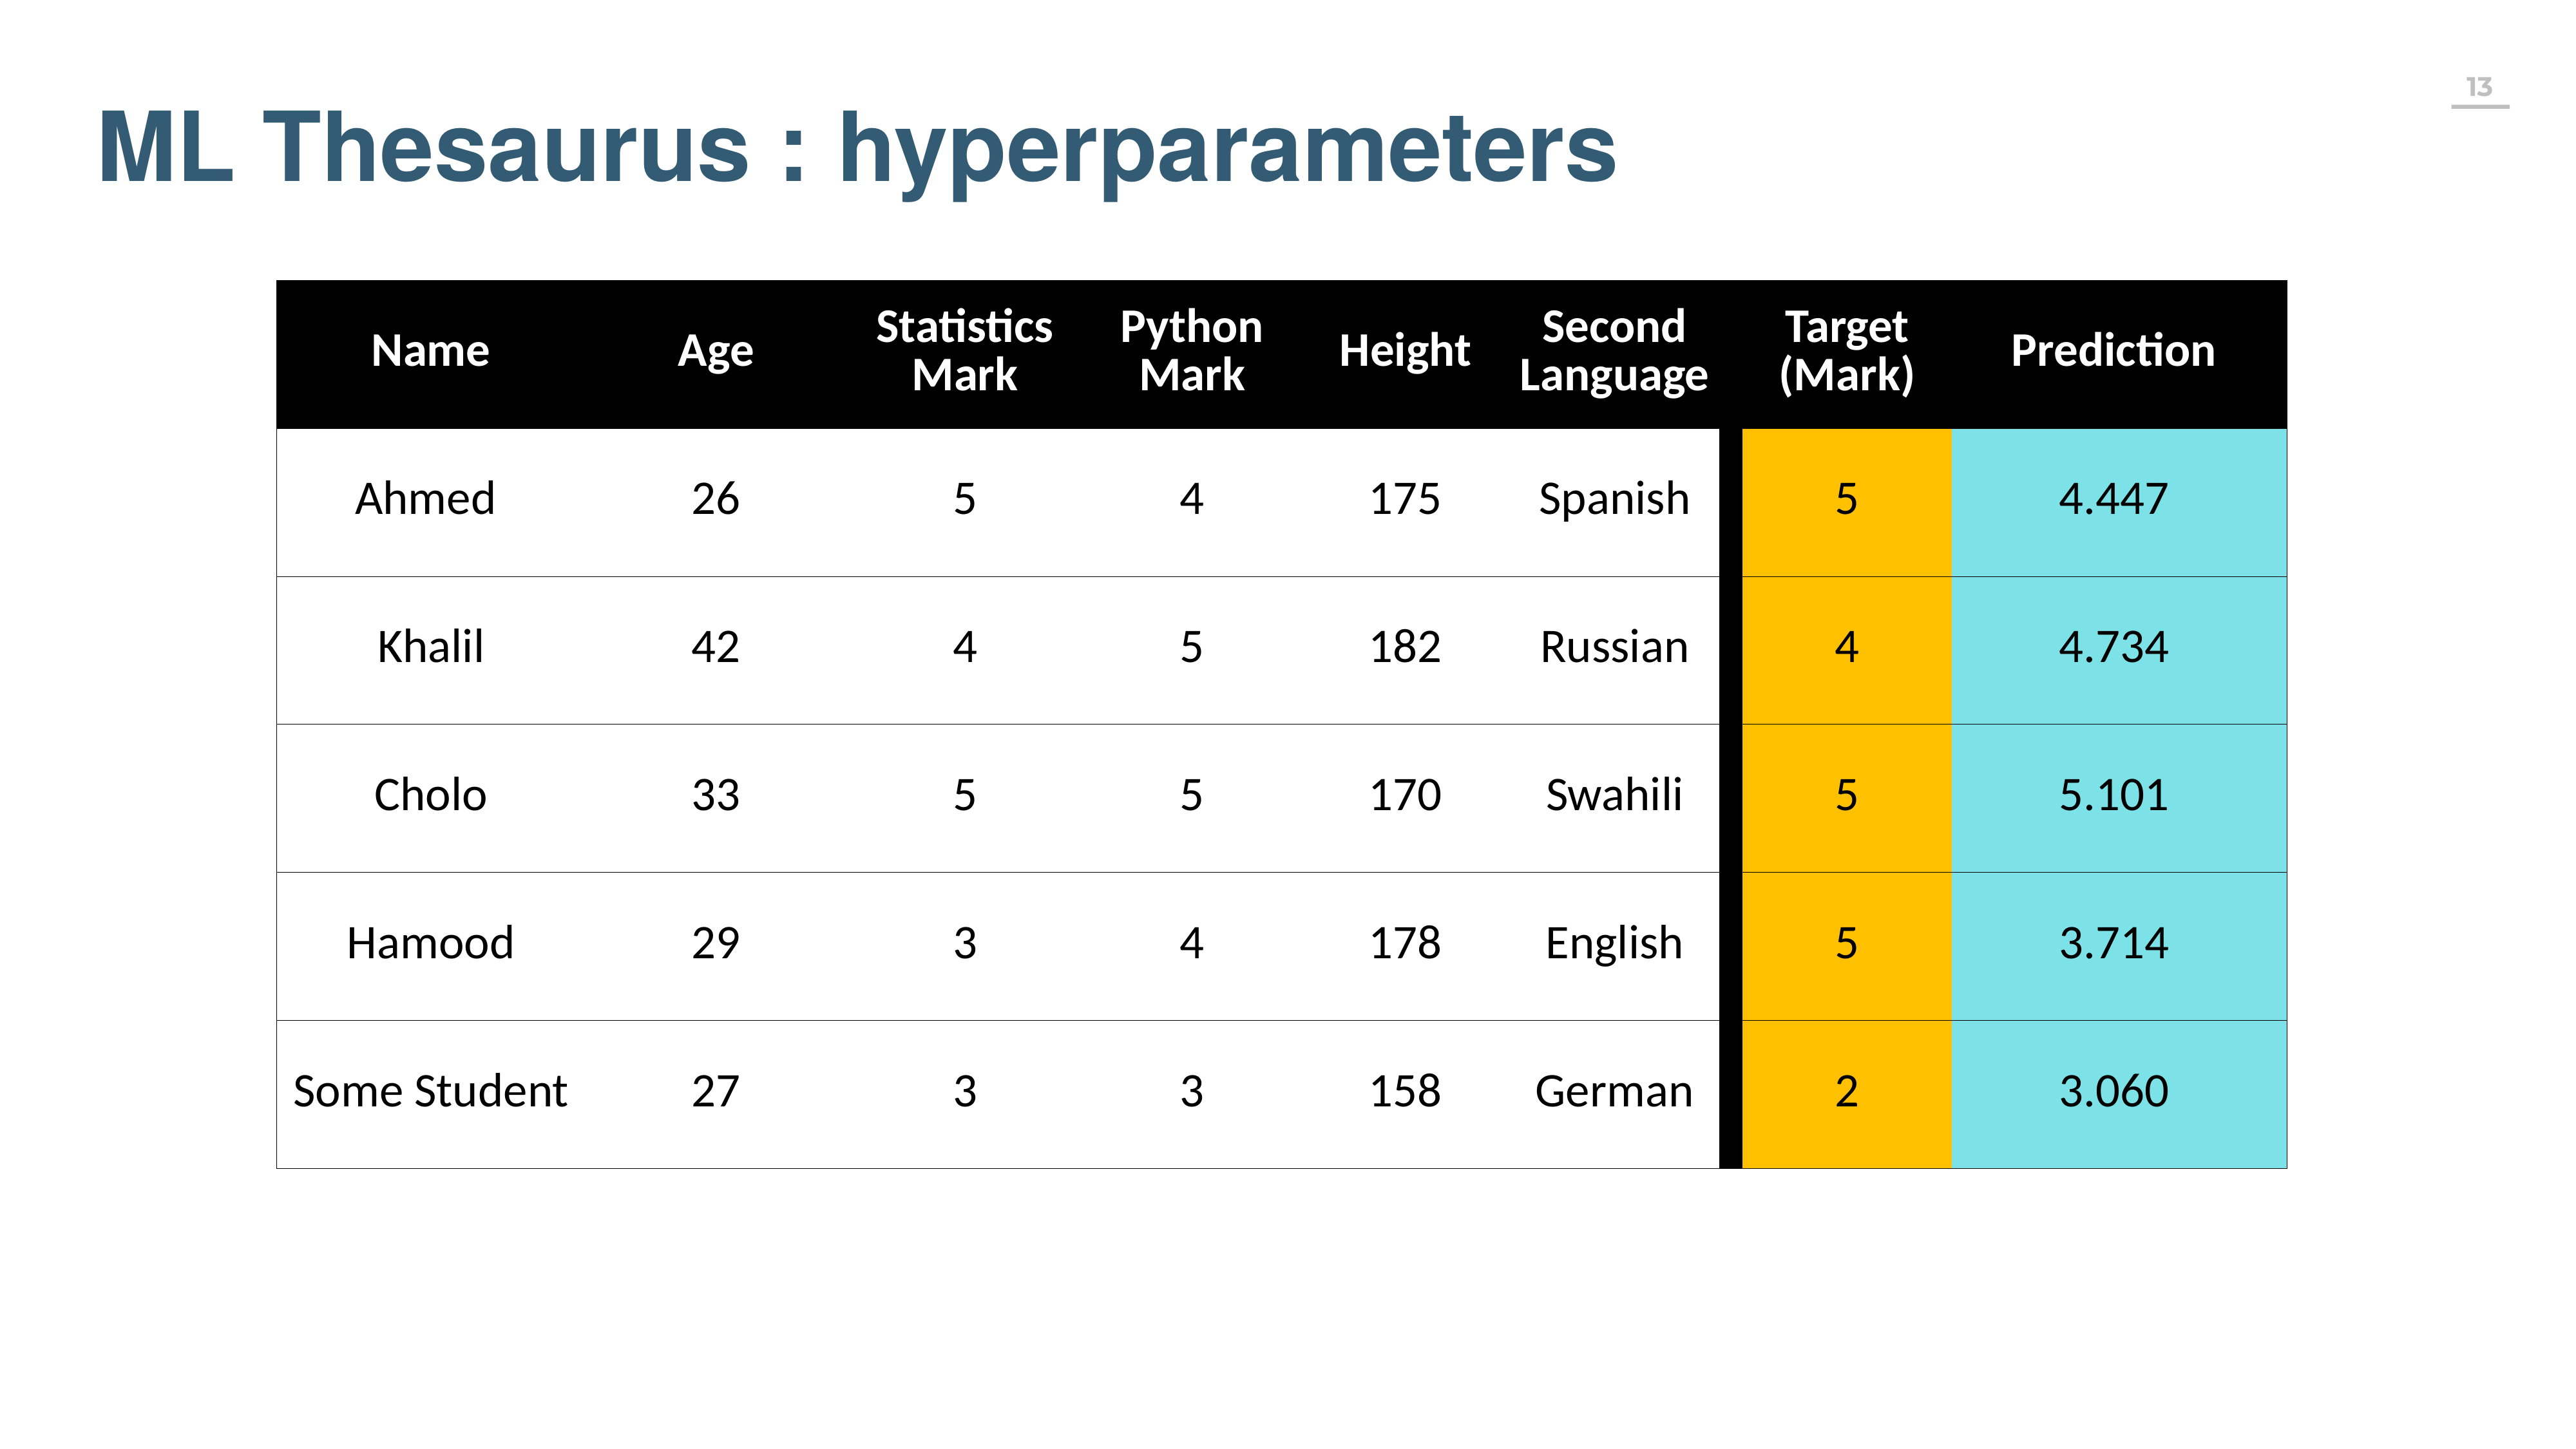

ML Thesaurus : hyperparameters
| Name | Age | Statistics Mark | Python Mark | Height | Second Language |  | Target (Mark) | Prediction |
| --- | --- | --- | --- | --- | --- | --- | --- | --- |
| Ahmed | 26 | 5 | 4 | 175 | Spanish |  | 5 | 4.447 |
| Khalil | 42 | 4 | 5 | 182 | Russian |  | 4 | 4.734 |
| Cholo | 33 | 5 | 5 | 170 | Swahili |  | 5 | 5.101 |
| Hamood | 29 | 3 | 4 | 178 | English |  | 5 | 3.714 |
| Some Student | 27 | 3 | 3 | 158 | German |  | 2 | 3.060 |